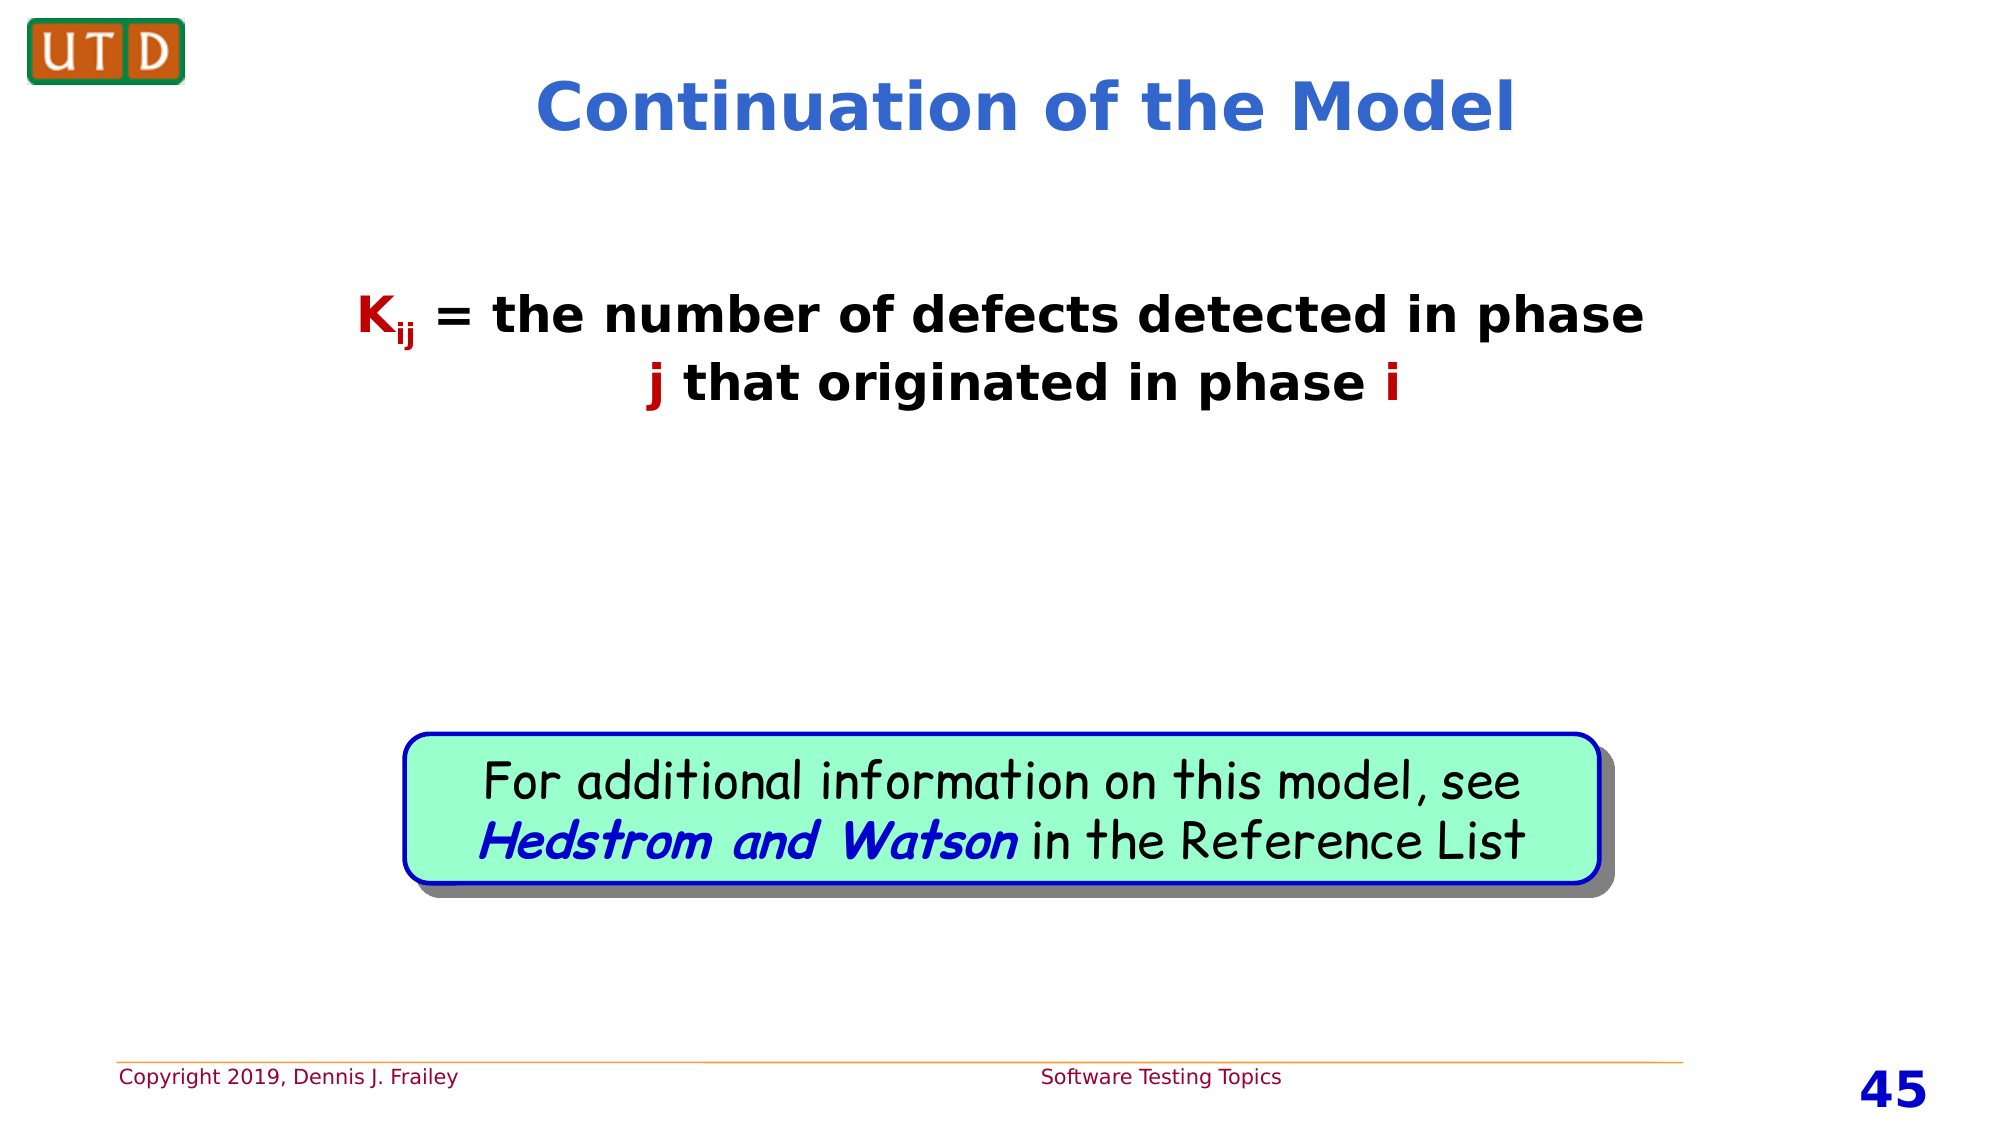

# Continuation of the Model
Kij = the number of defects detected in phase j that originated in phase i
For additional information on this model, see Hedstrom and Watson in the Reference List